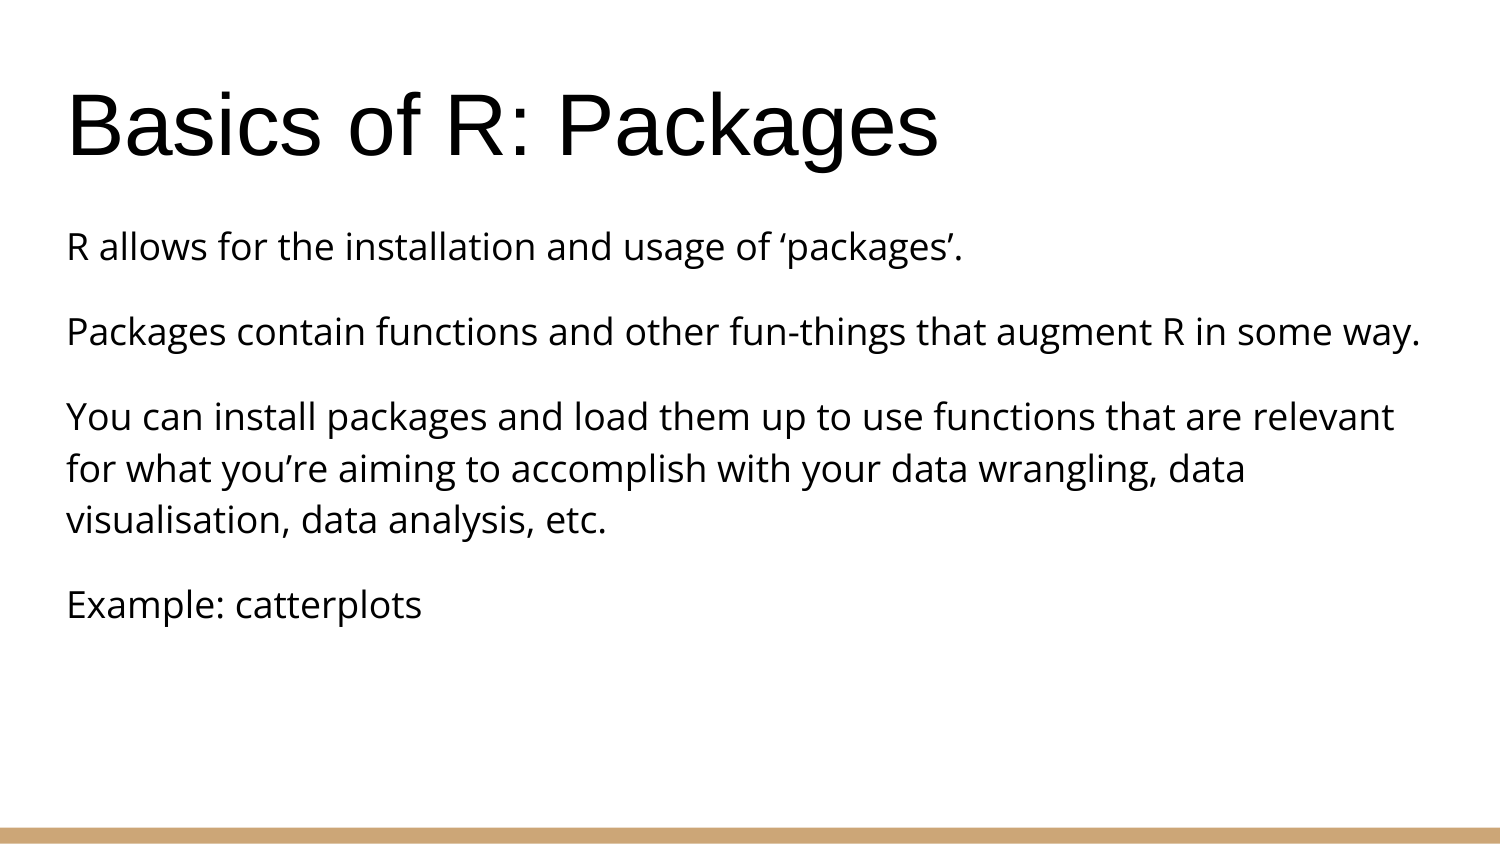

# Basics of R: Packages
R allows for the installation and usage of ‘packages’.
Packages contain functions and other fun-things that augment R in some way.
You can install packages and load them up to use functions that are relevant for what you’re aiming to accomplish with your data wrangling, data visualisation, data analysis, etc.
Example: catterplots